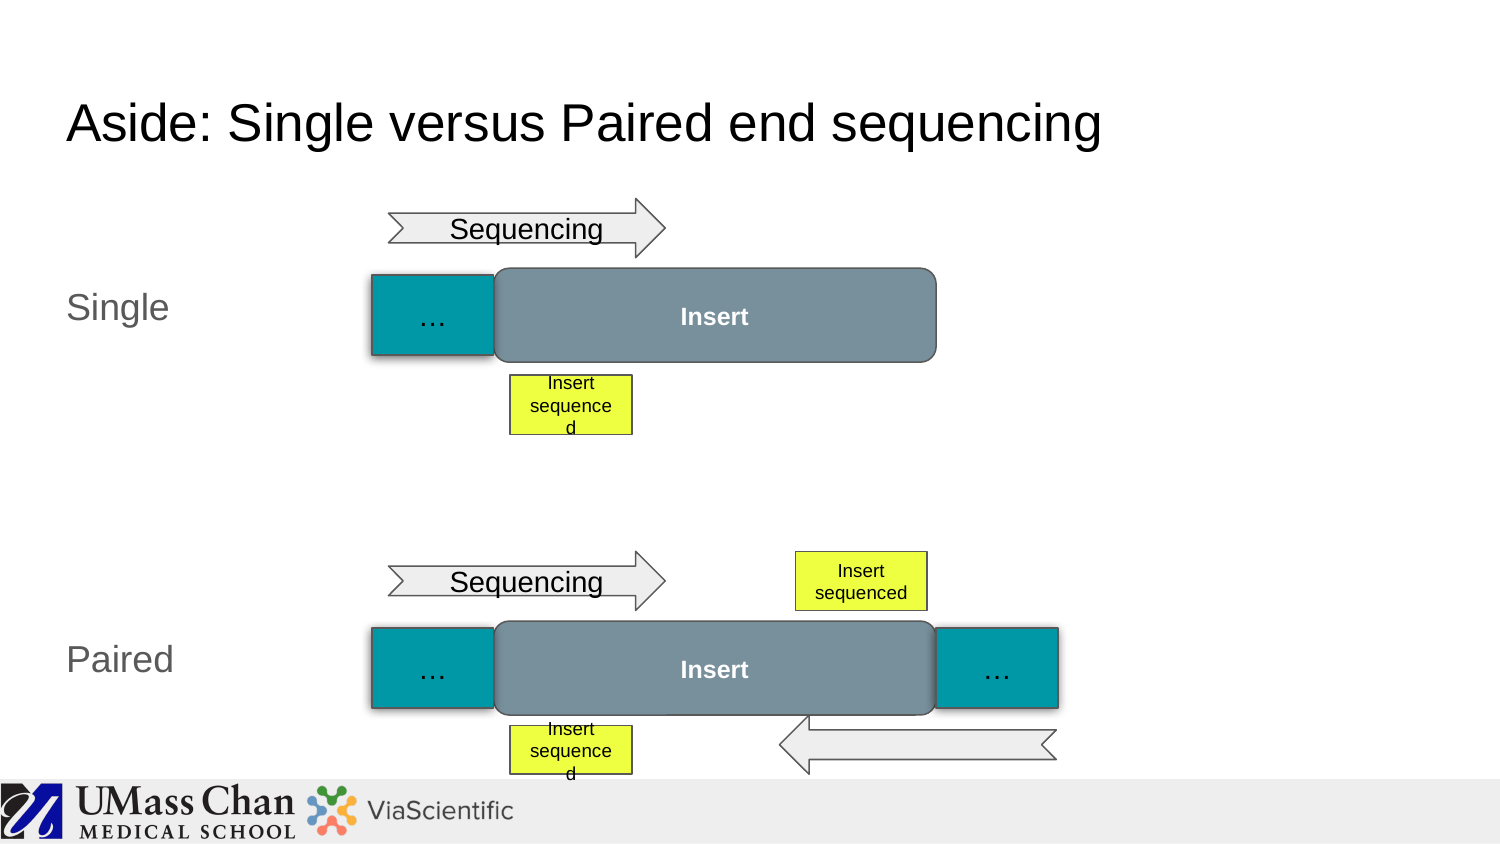

# Aside: Single versus Paired end sequencing
Sequencing
Single
Insert
…
Insert sequenced
Sequencing
Insert sequenced
Paired
Insert
…
…

Insert sequenced